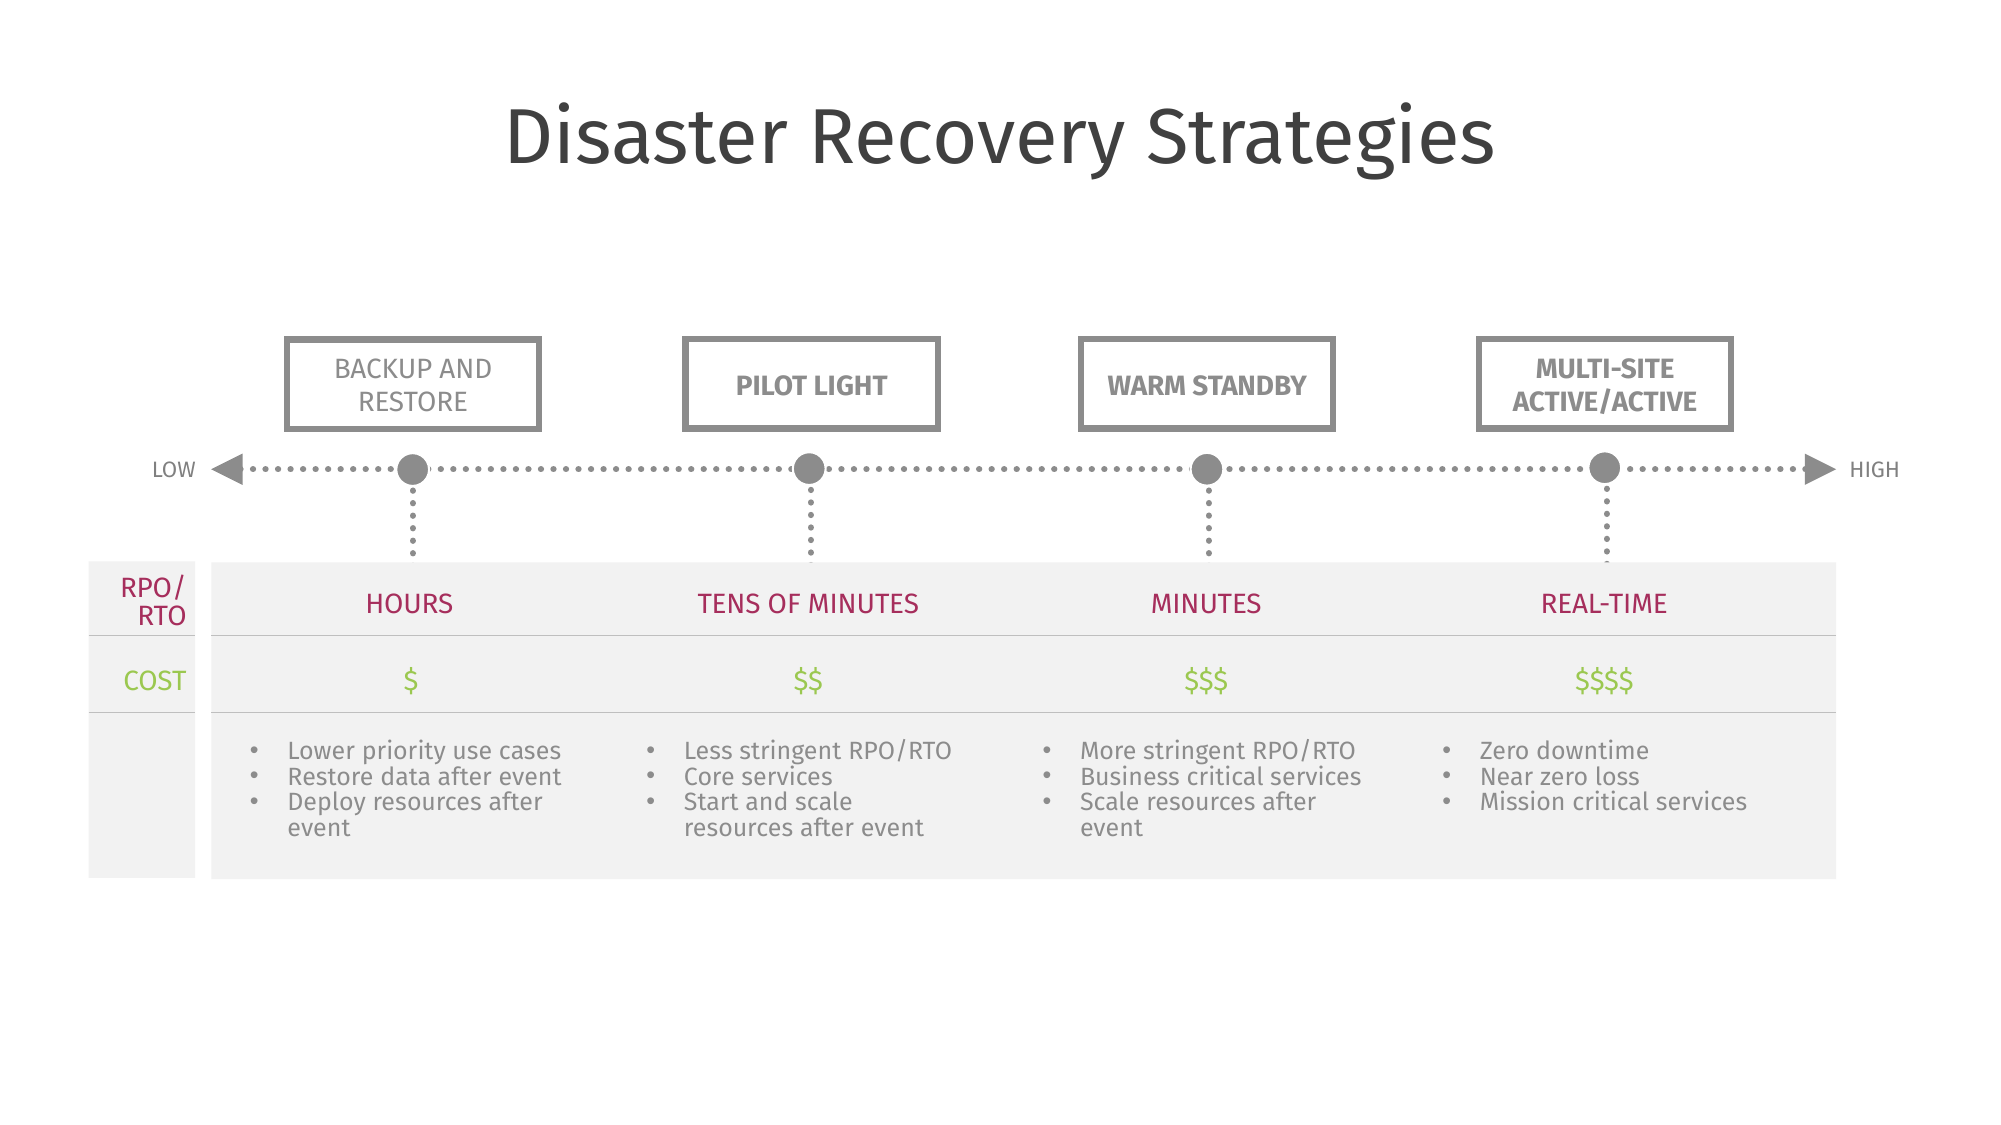

# Disaster Recovery Strategies
PILOT LIGHT
WARM STANDBY
MULTI-SITE ACTIVE/ACTIVE
BACKUP AND RESTORE

LOW
HIGH

RPO/
RTO
HOURS
TENS OF MINUTES
MINUTES
REAL-TIME
COST
$
$$
$$$
$$$$
Lower priority use cases
Restore data after event
Deploy resources after event
Less stringent RPO/RTO
Core services
Start and scale resources after event
More stringent RPO/RTO
Business critical services
Scale resources after event
Zero downtime
Near zero loss
Mission critical services